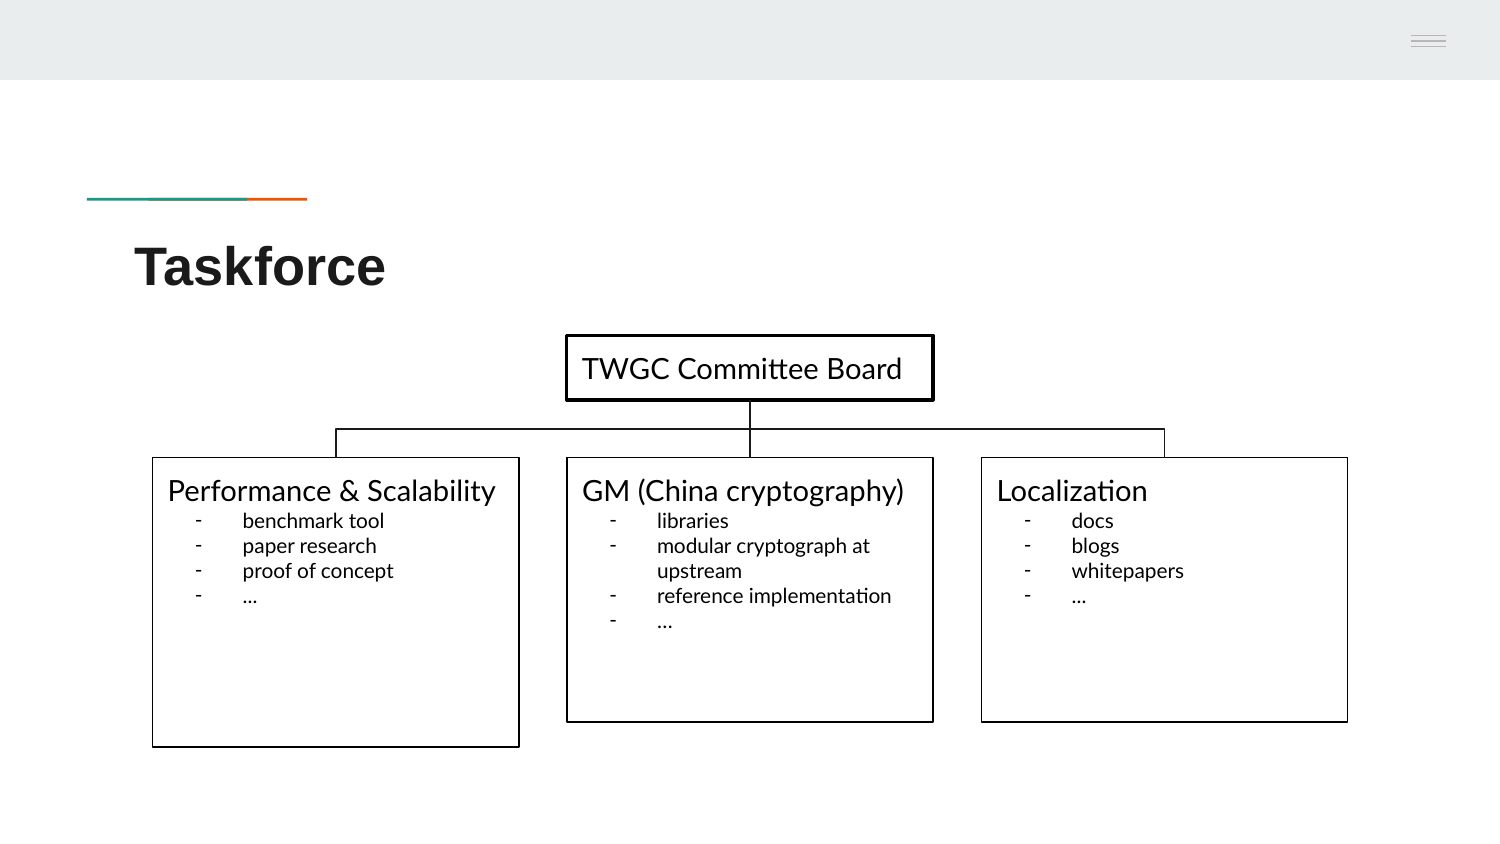

# Taskforce
TWGC Committee Board
Performance & Scalability
benchmark tool
paper research
proof of concept
...

GM (China cryptography)
libraries
modular cryptograph at upstream
reference implementation
…

Localization
docs
blogs
whitepapers
...